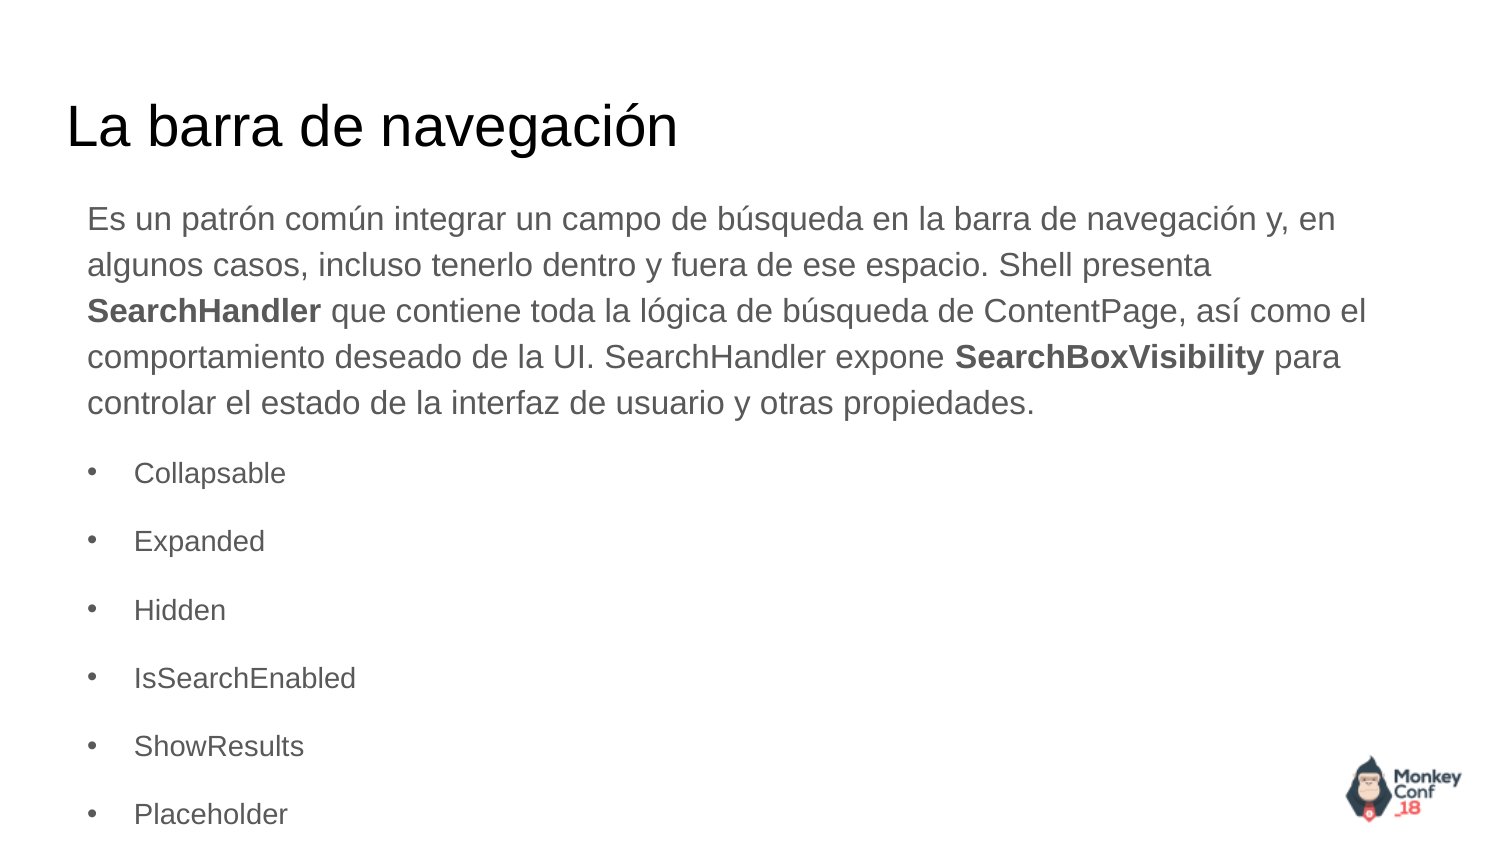

# La barra de navegación
Es un patrón común integrar un campo de búsqueda en la barra de navegación y, en algunos casos, incluso tenerlo dentro y fuera de ese espacio. Shell presenta SearchHandler que contiene toda la lógica de búsqueda de ContentPage, así como el comportamiento deseado de la UI. SearchHandler expone SearchBoxVisibility para controlar el estado de la interfaz de usuario y otras propiedades.
Collapsable
Expanded
Hidden
IsSearchEnabled
ShowResults
Placeholder